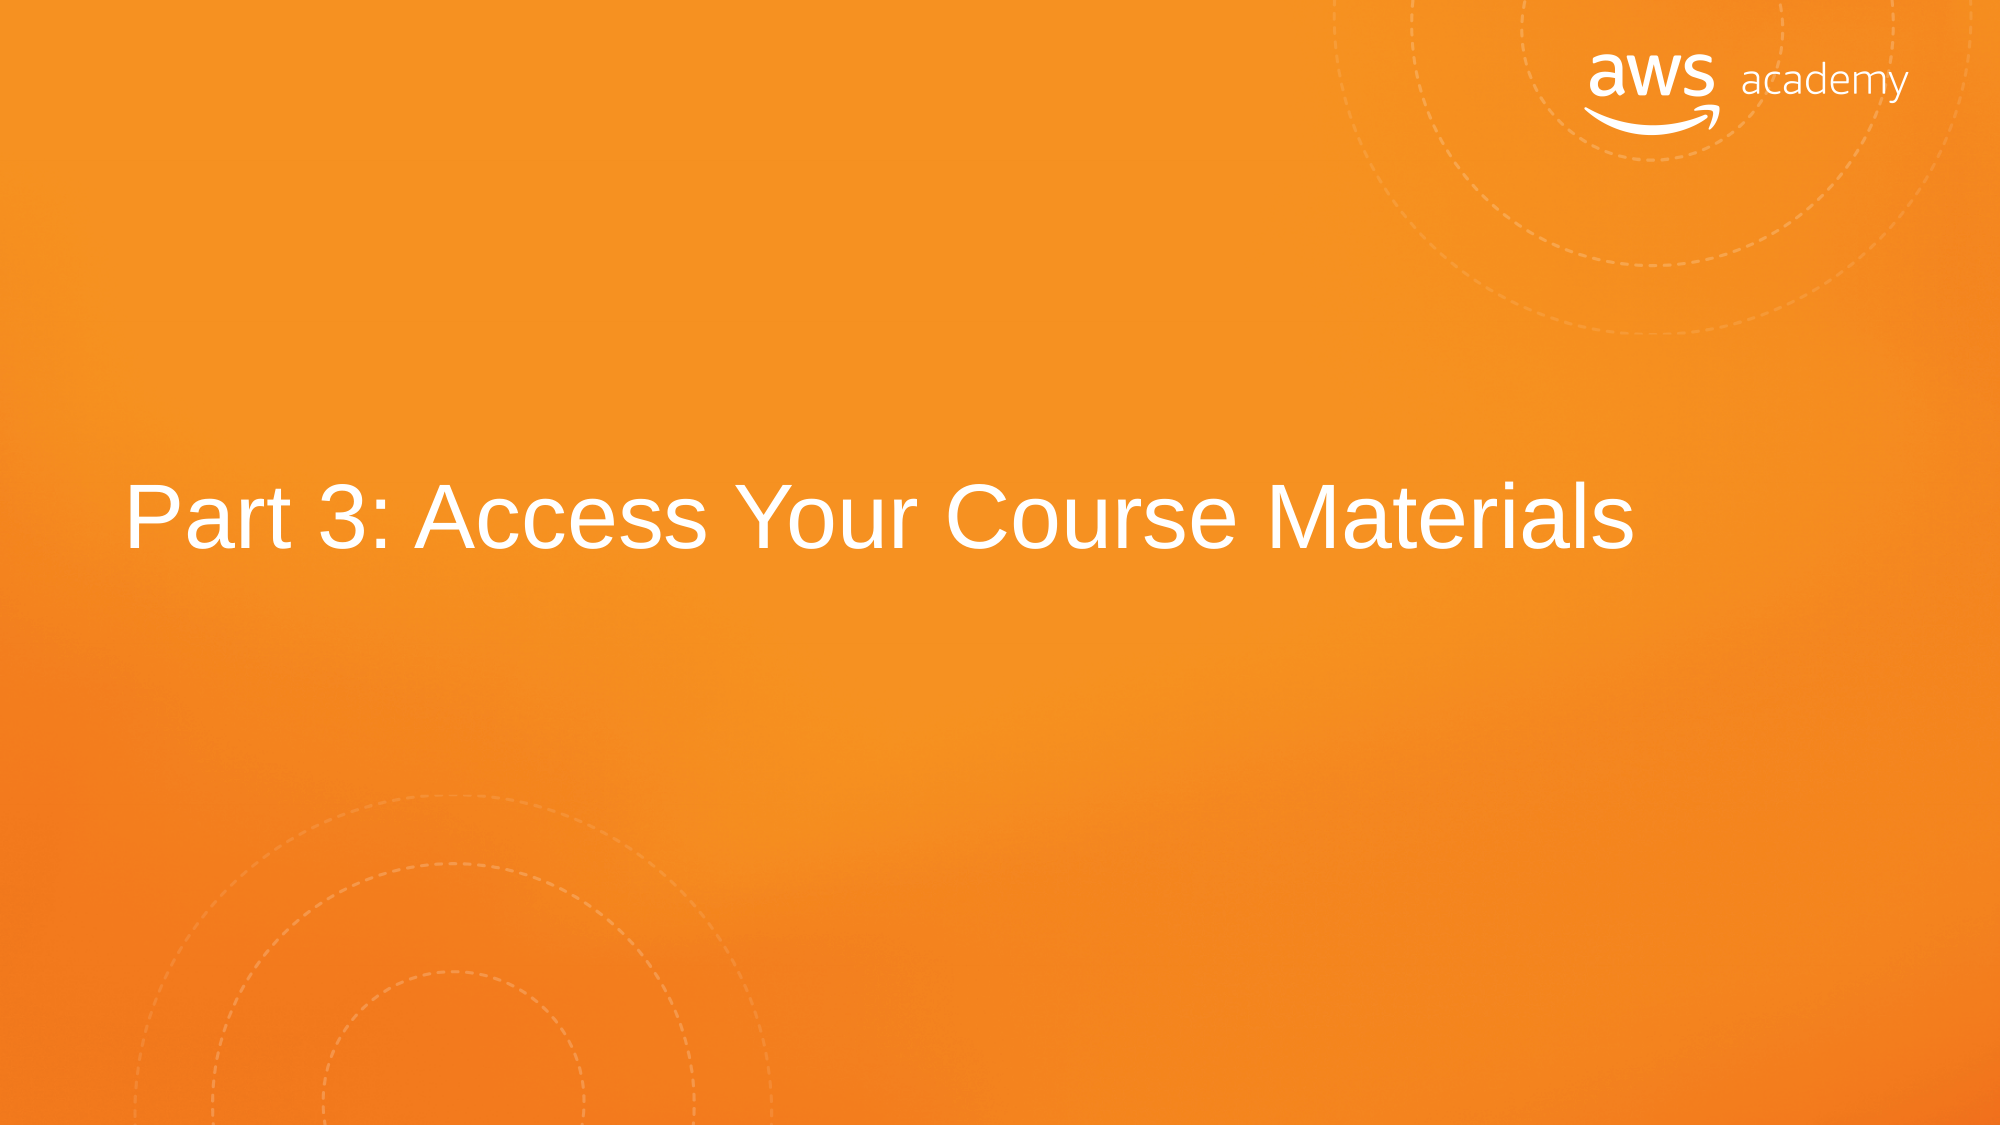

# Part 3: Access Your Course Materials